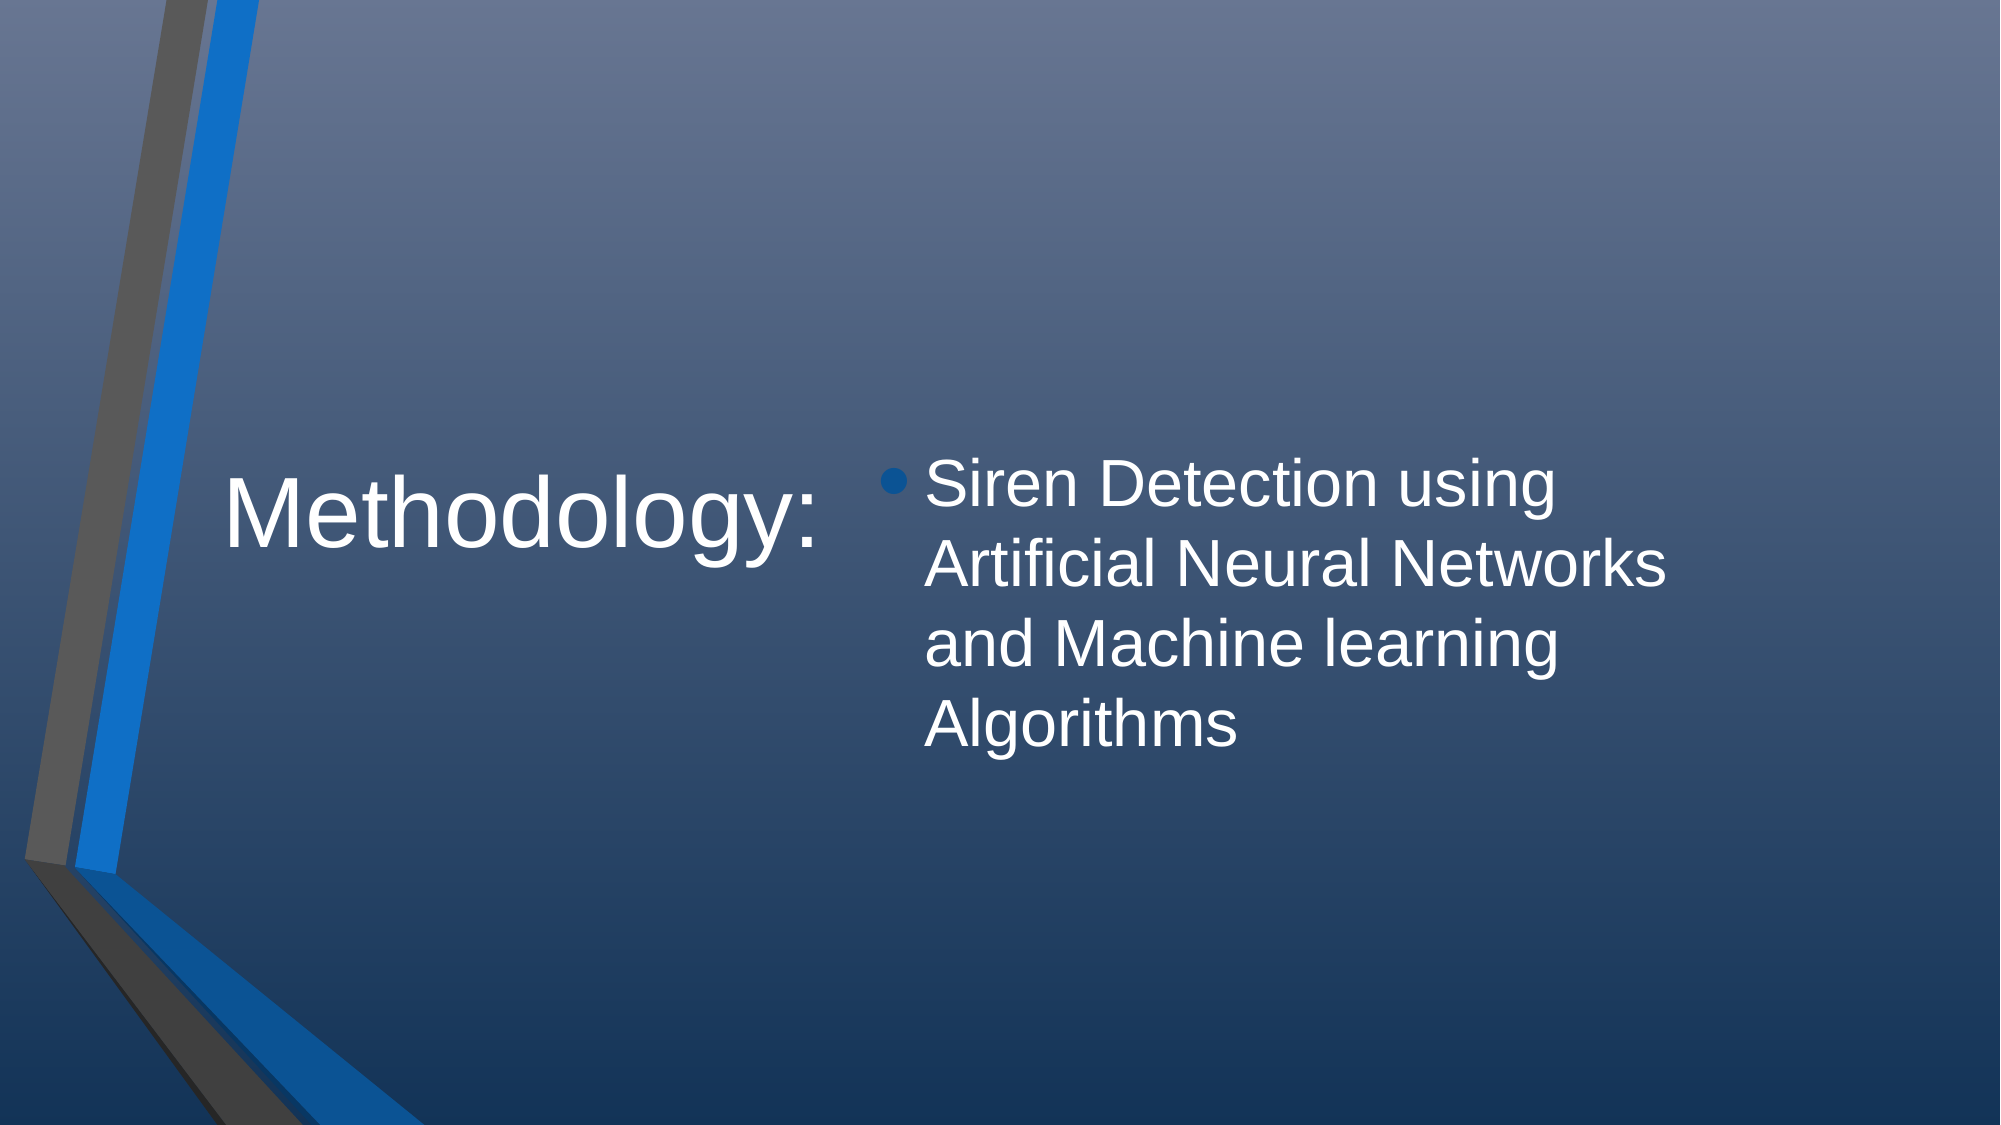

Siren Detection using Artificial Neural Networks and Machine learning Algorithms
# Methodology: